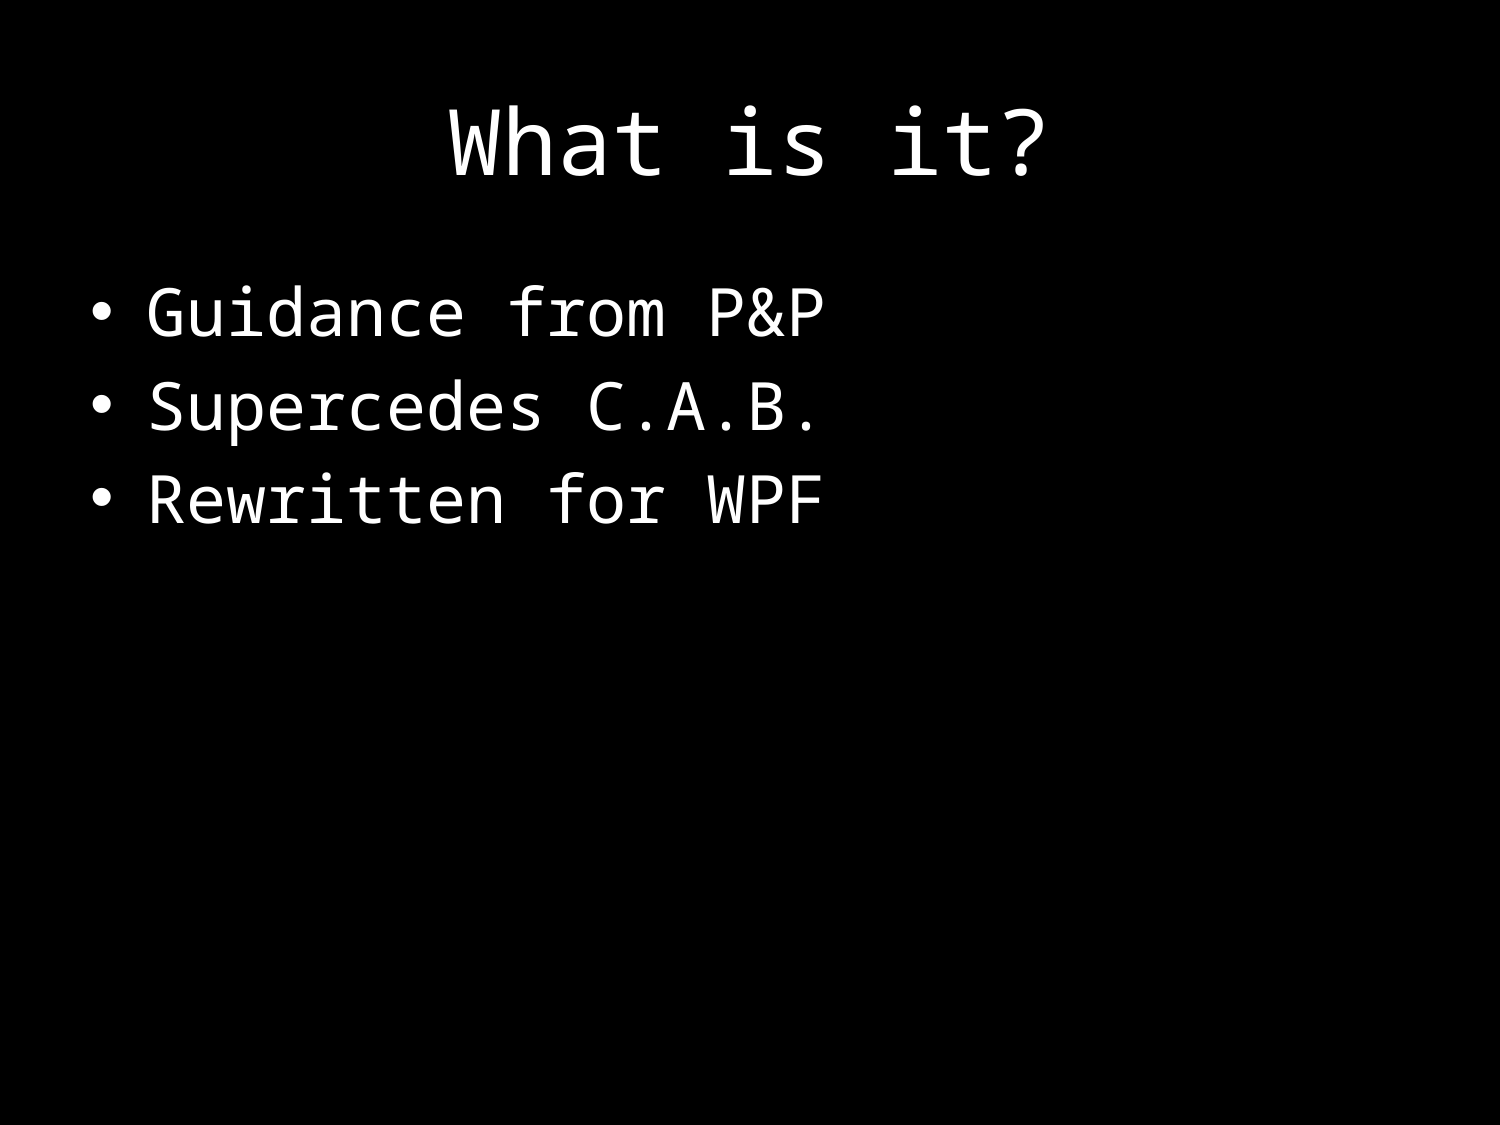

# What is it?
Guidance from P&P
Supercedes C.A.B.
Rewritten for WPF